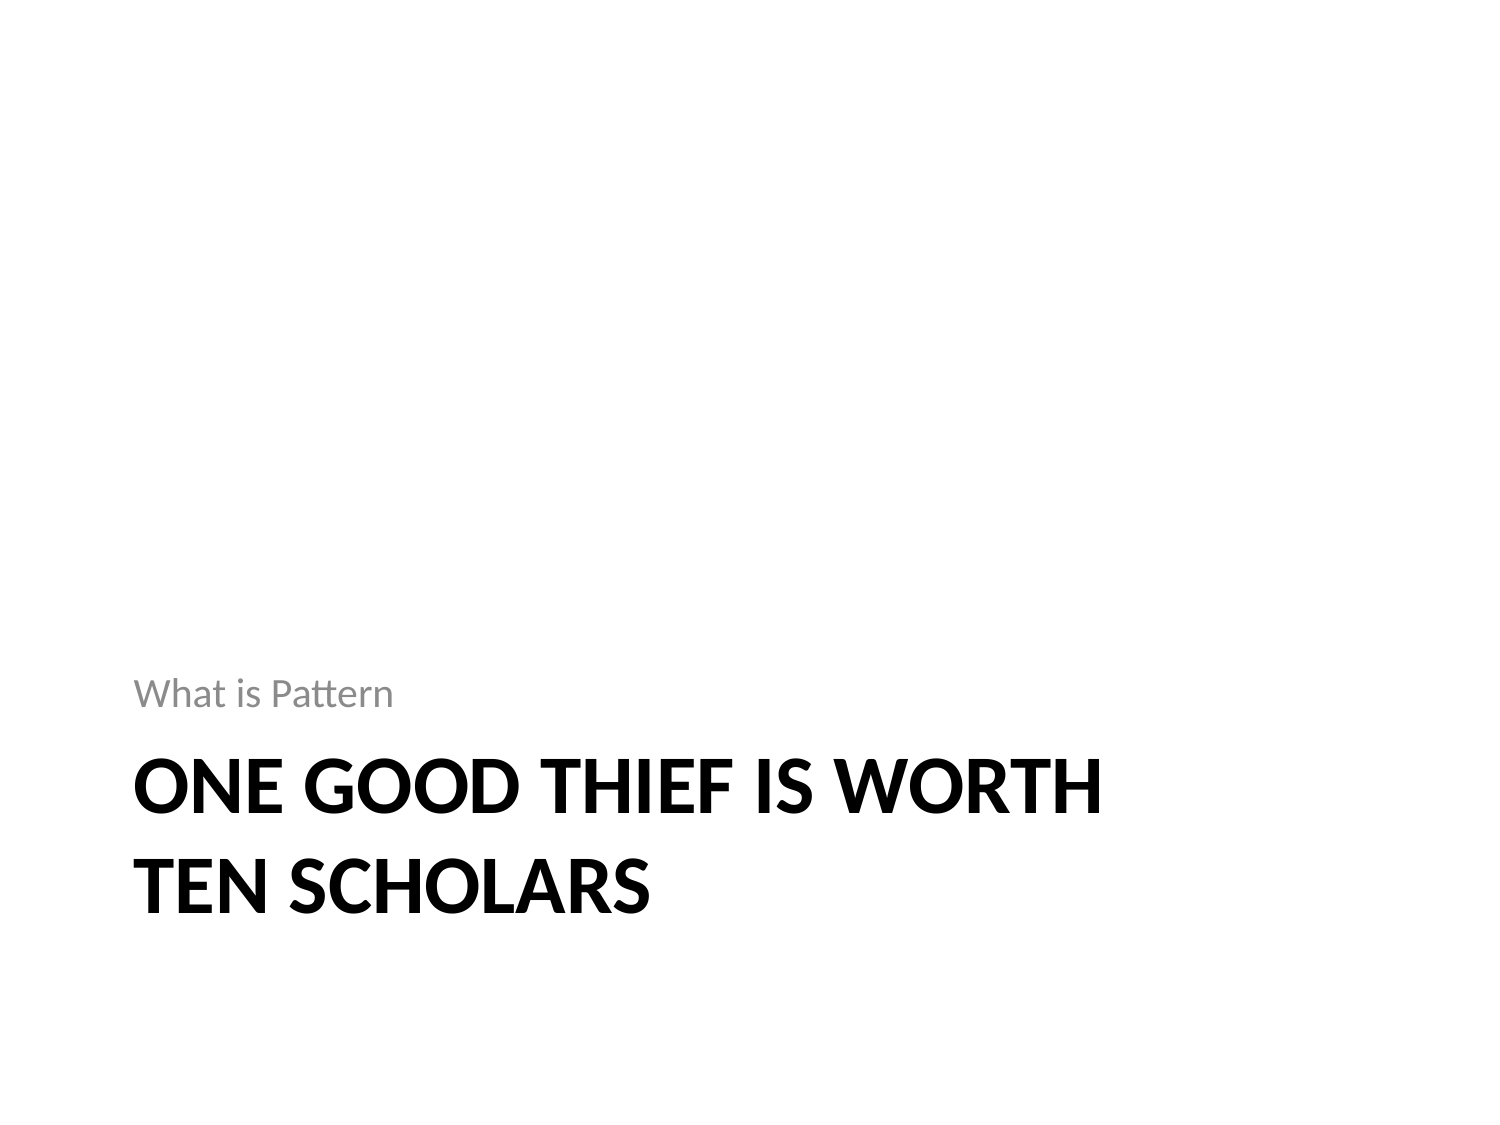

What is Pattern
# one good thief is worth ten scholars